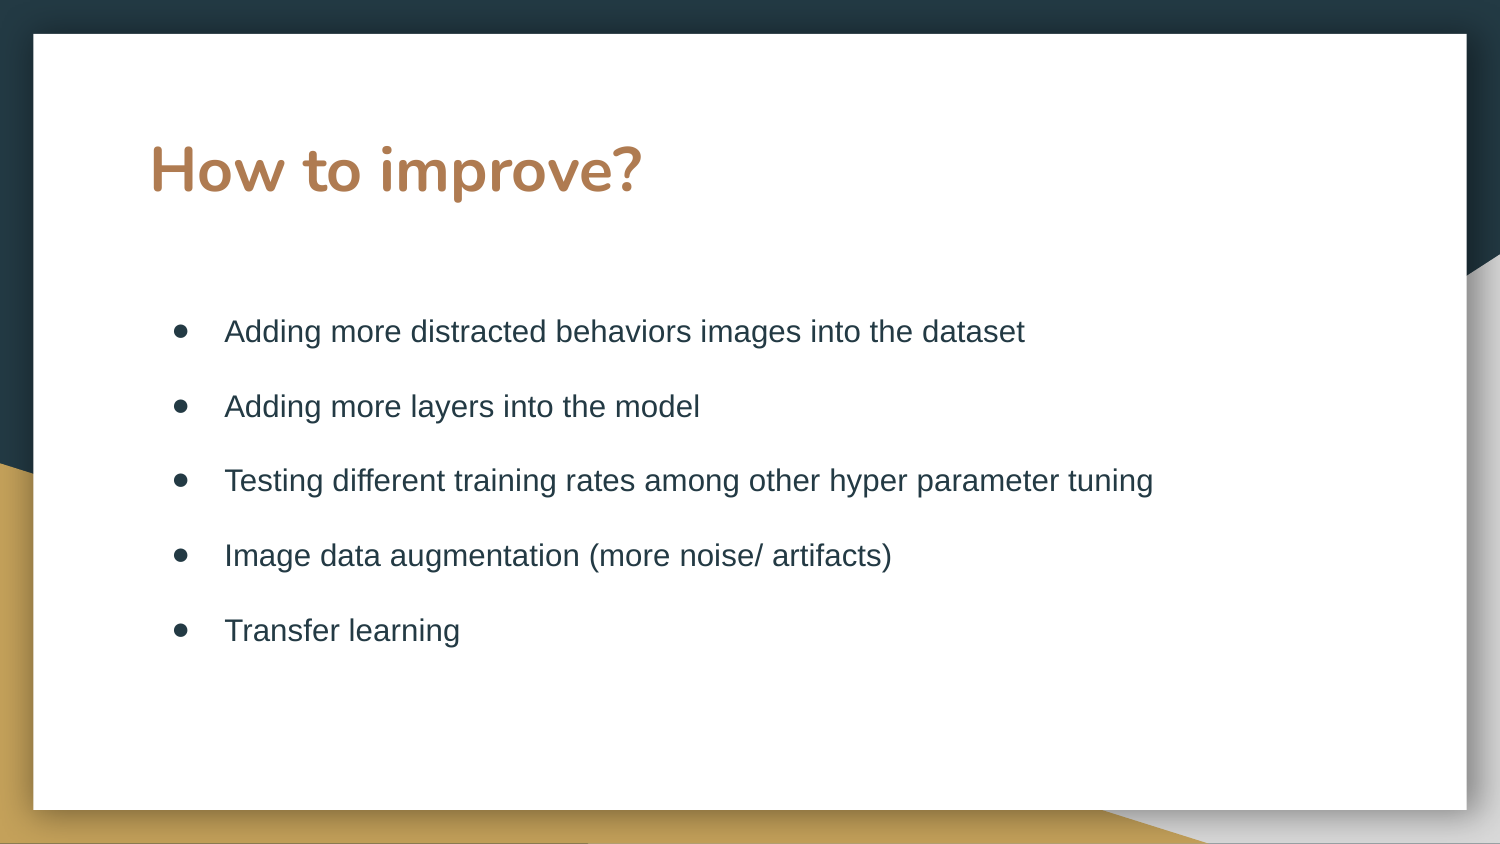

# How to improve?
Adding more distracted behaviors images into the dataset
Adding more layers into the model
Testing different training rates among other hyper parameter tuning
Image data augmentation (more noise/ artifacts)
Transfer learning